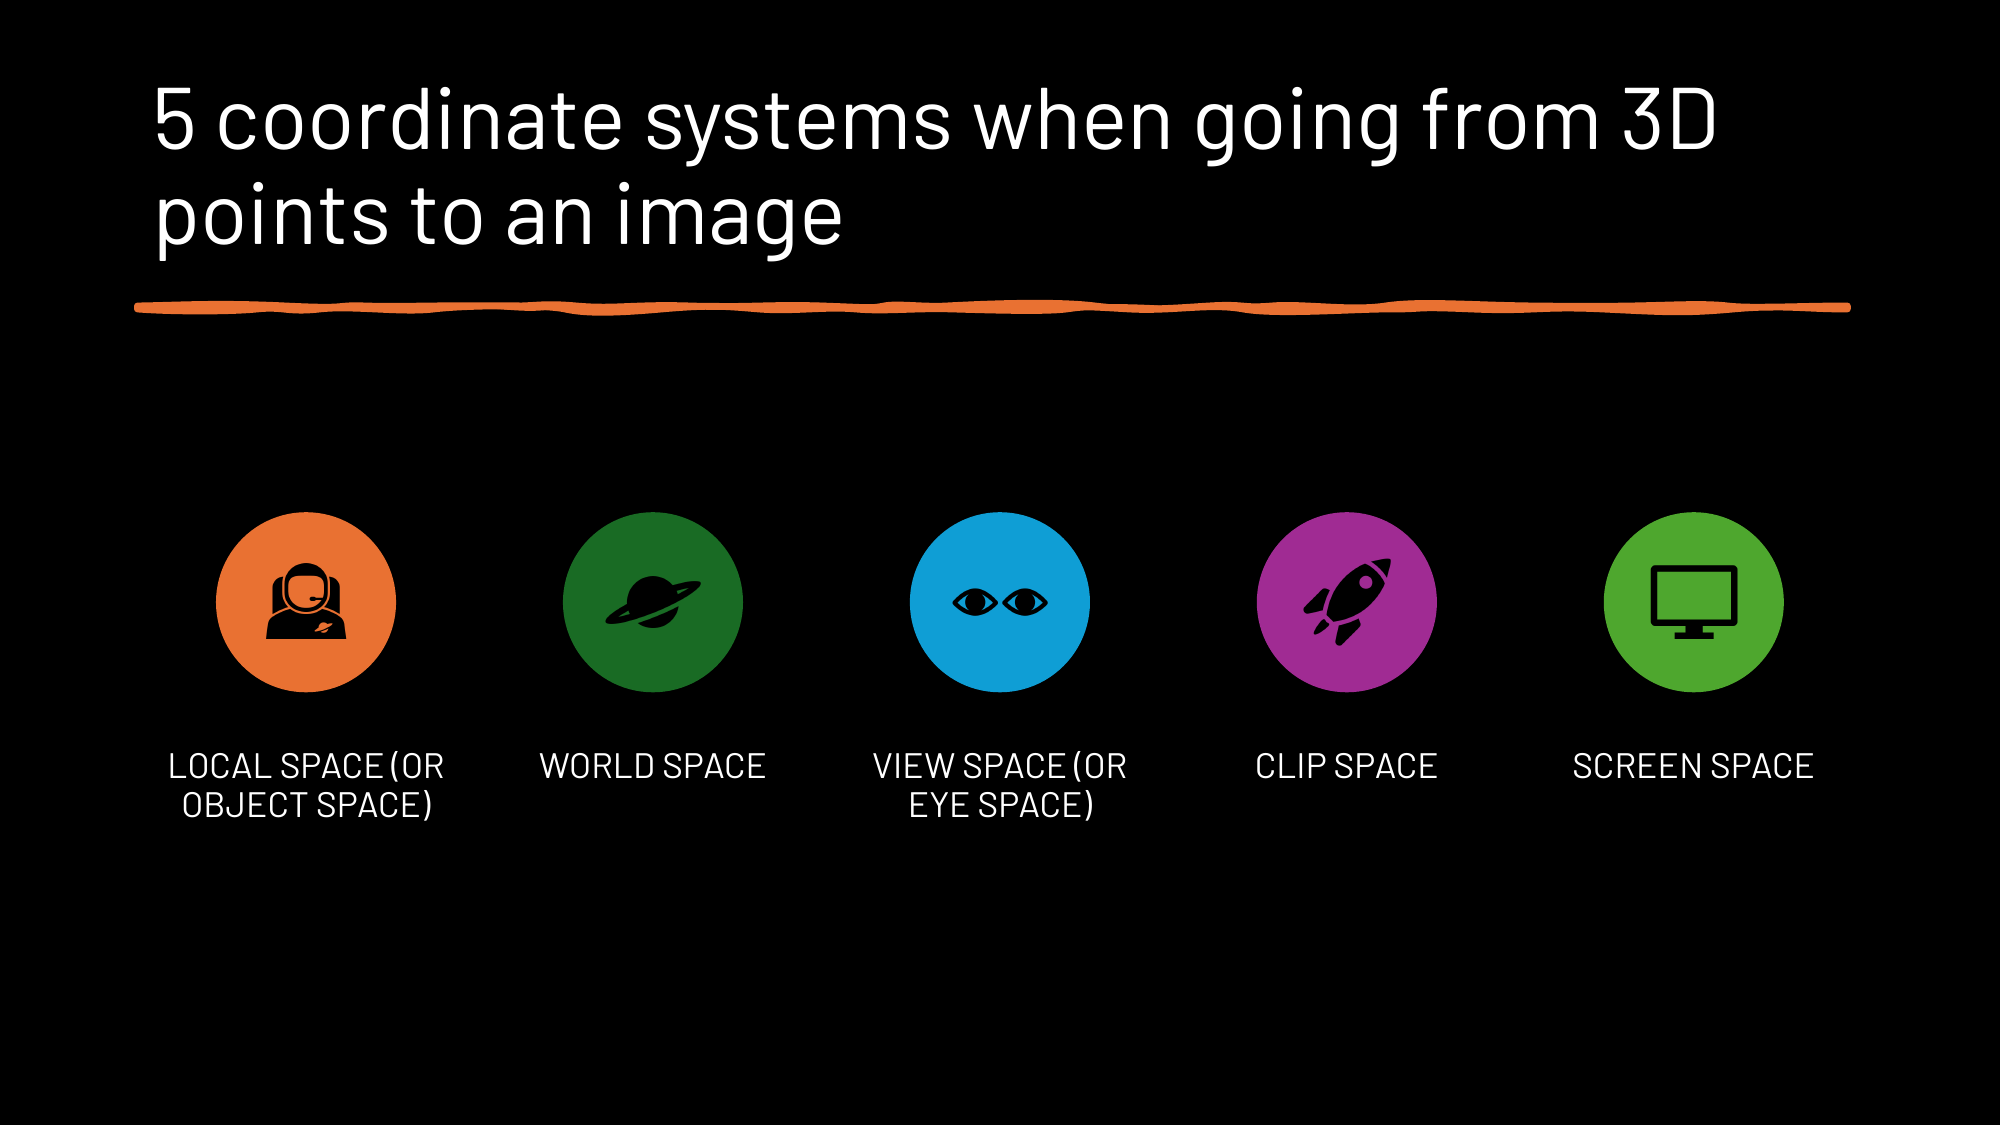

# 5 coordinate systems when going from 3D points to an image

Local space (or Object space)
World space
View space (or Eye space)
Clip space
Screen space